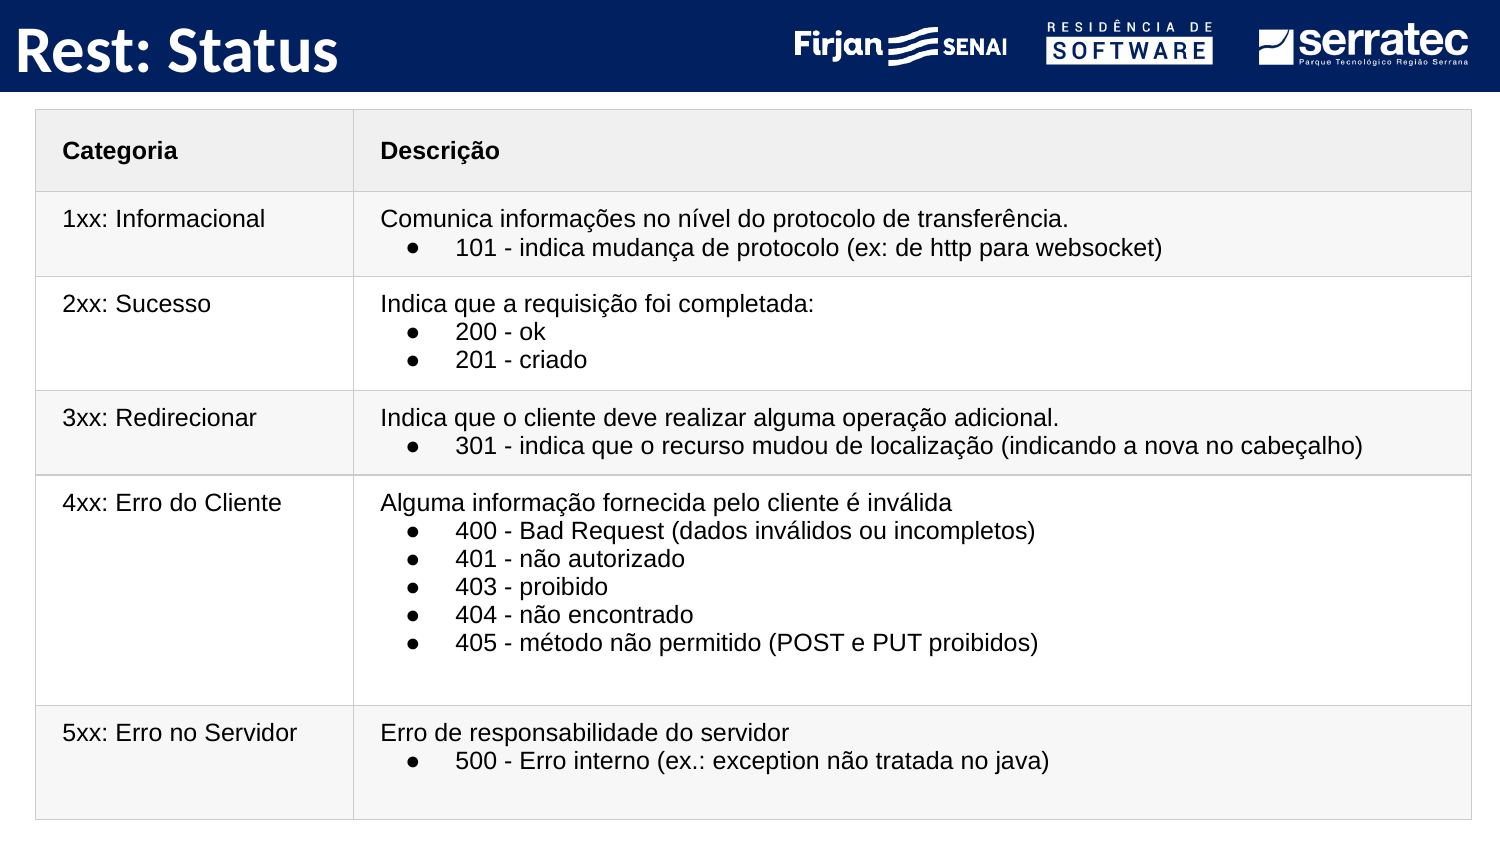

# Rest: Status
| Categoria | Descrição |
| --- | --- |
| 1xx: Informacional | Comunica informações no nível do protocolo de transferência. 101 - indica mudança de protocolo (ex: de http para websocket) |
| 2xx: Sucesso | Indica que a requisição foi completada: 200 - ok 201 - criado |
| 3xx: Redirecionar | Indica que o cliente deve realizar alguma operação adicional. 301 - indica que o recurso mudou de localização (indicando a nova no cabeçalho) |
| 4xx: Erro do Cliente | Alguma informação fornecida pelo cliente é inválida 400 - Bad Request (dados inválidos ou incompletos) 401 - não autorizado 403 - proibido 404 - não encontrado 405 - método não permitido (POST e PUT proibidos) |
| 5xx: Erro no Servidor | Erro de responsabilidade do servidor 500 - Erro interno (ex.: exception não tratada no java) |